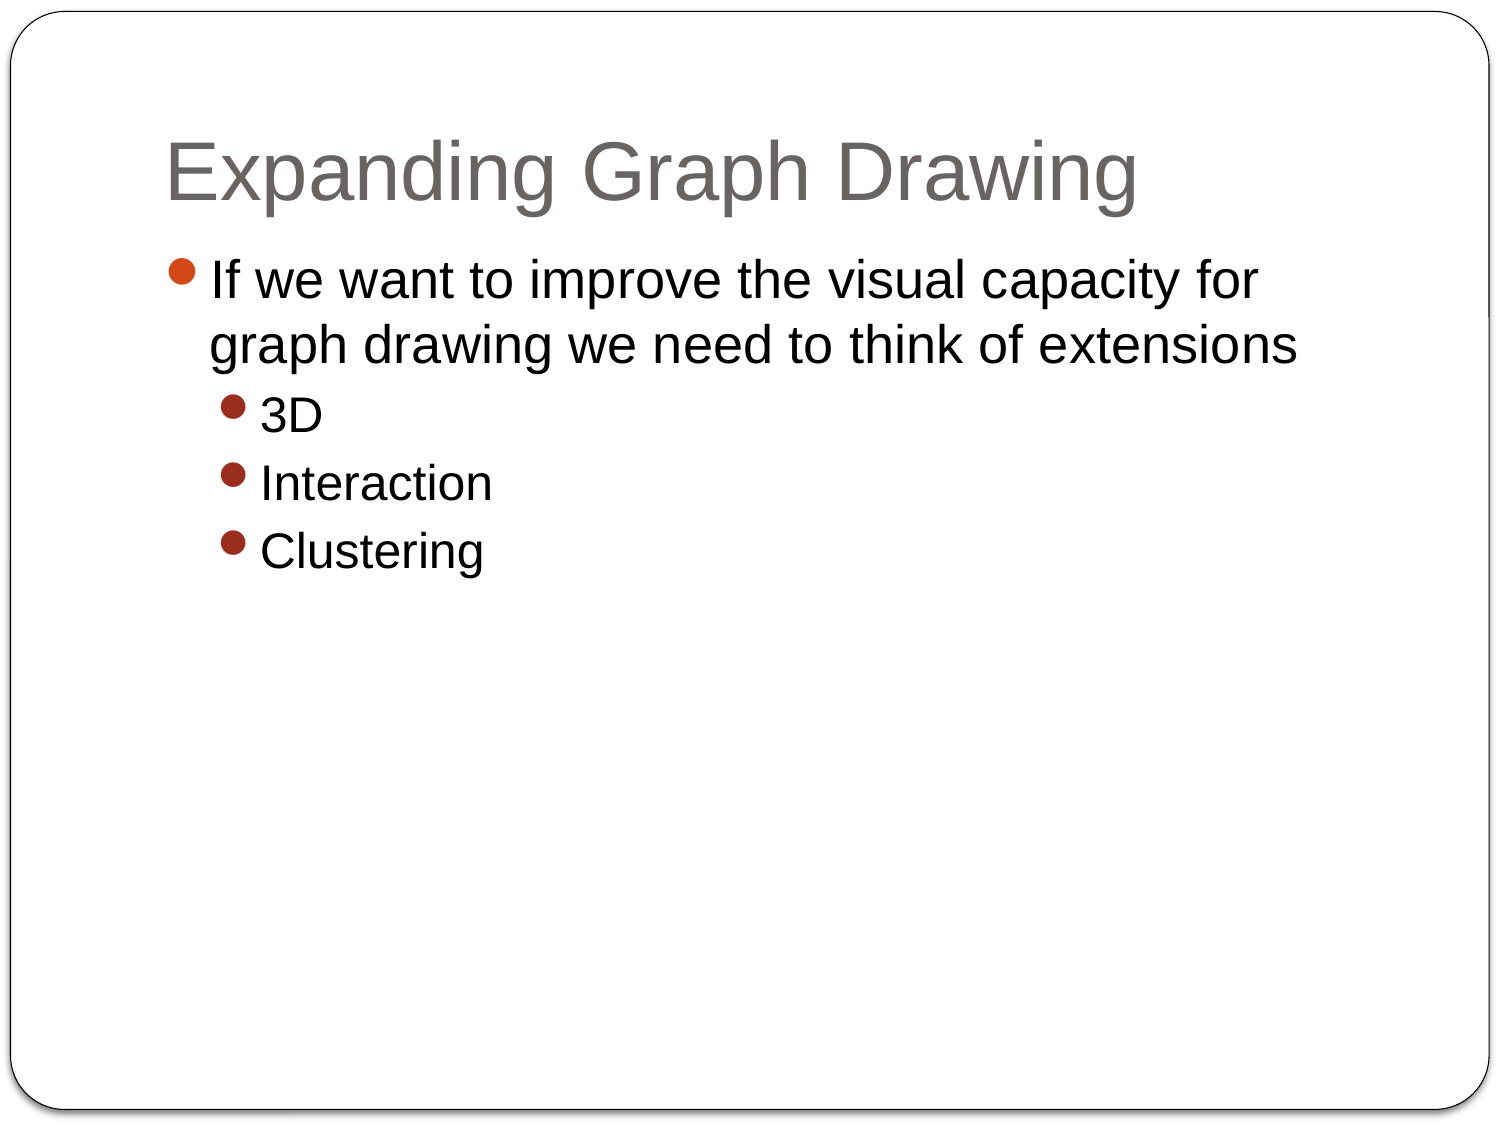

# Expanding Graph Drawing
If we want to improve the visual capacity for graph drawing we need to think of extensions
3D
Interaction
Clustering